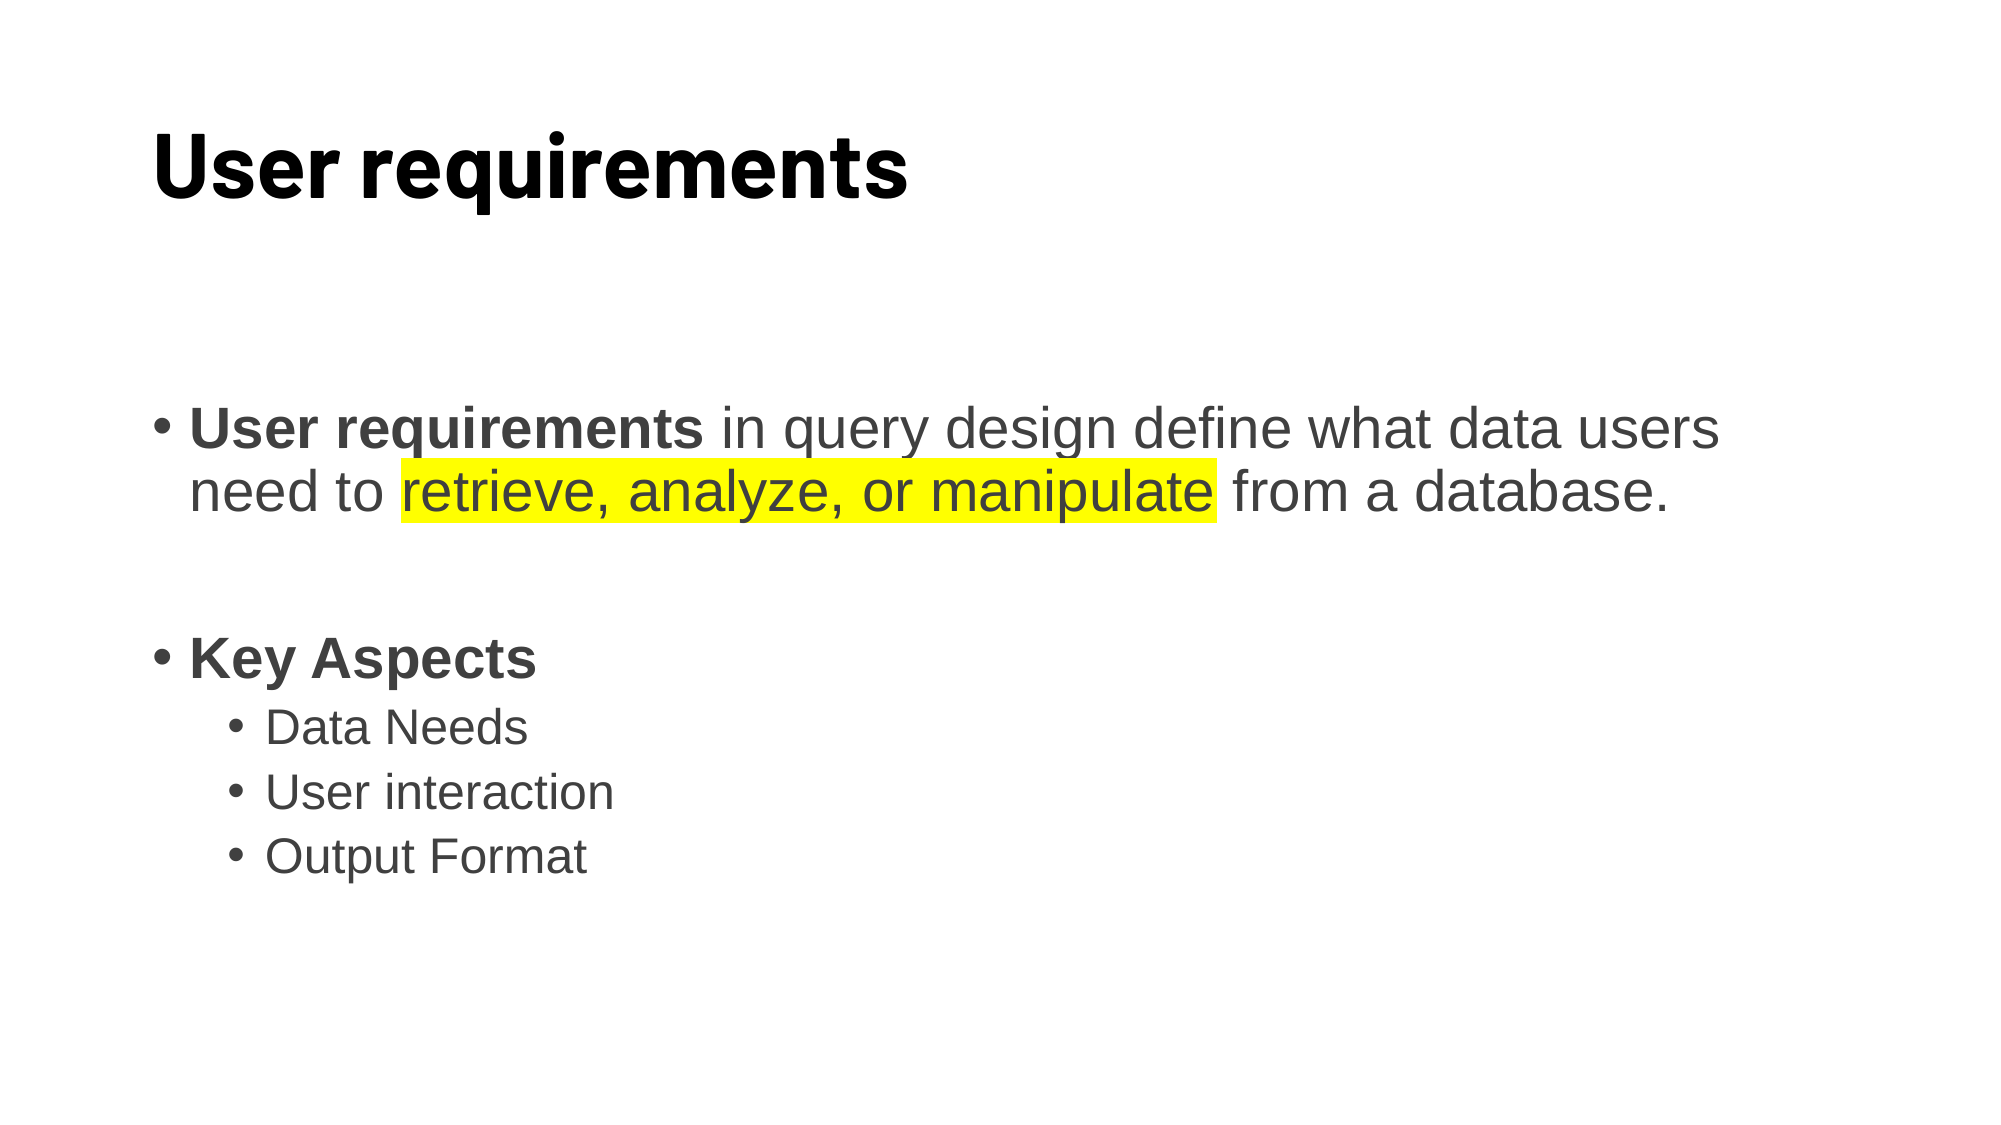

# User requirements

User requirements in query design define what data users need to retrieve, analyze, or manipulate from a database.

Key Aspects
Data Needs
User interaction
Output Format